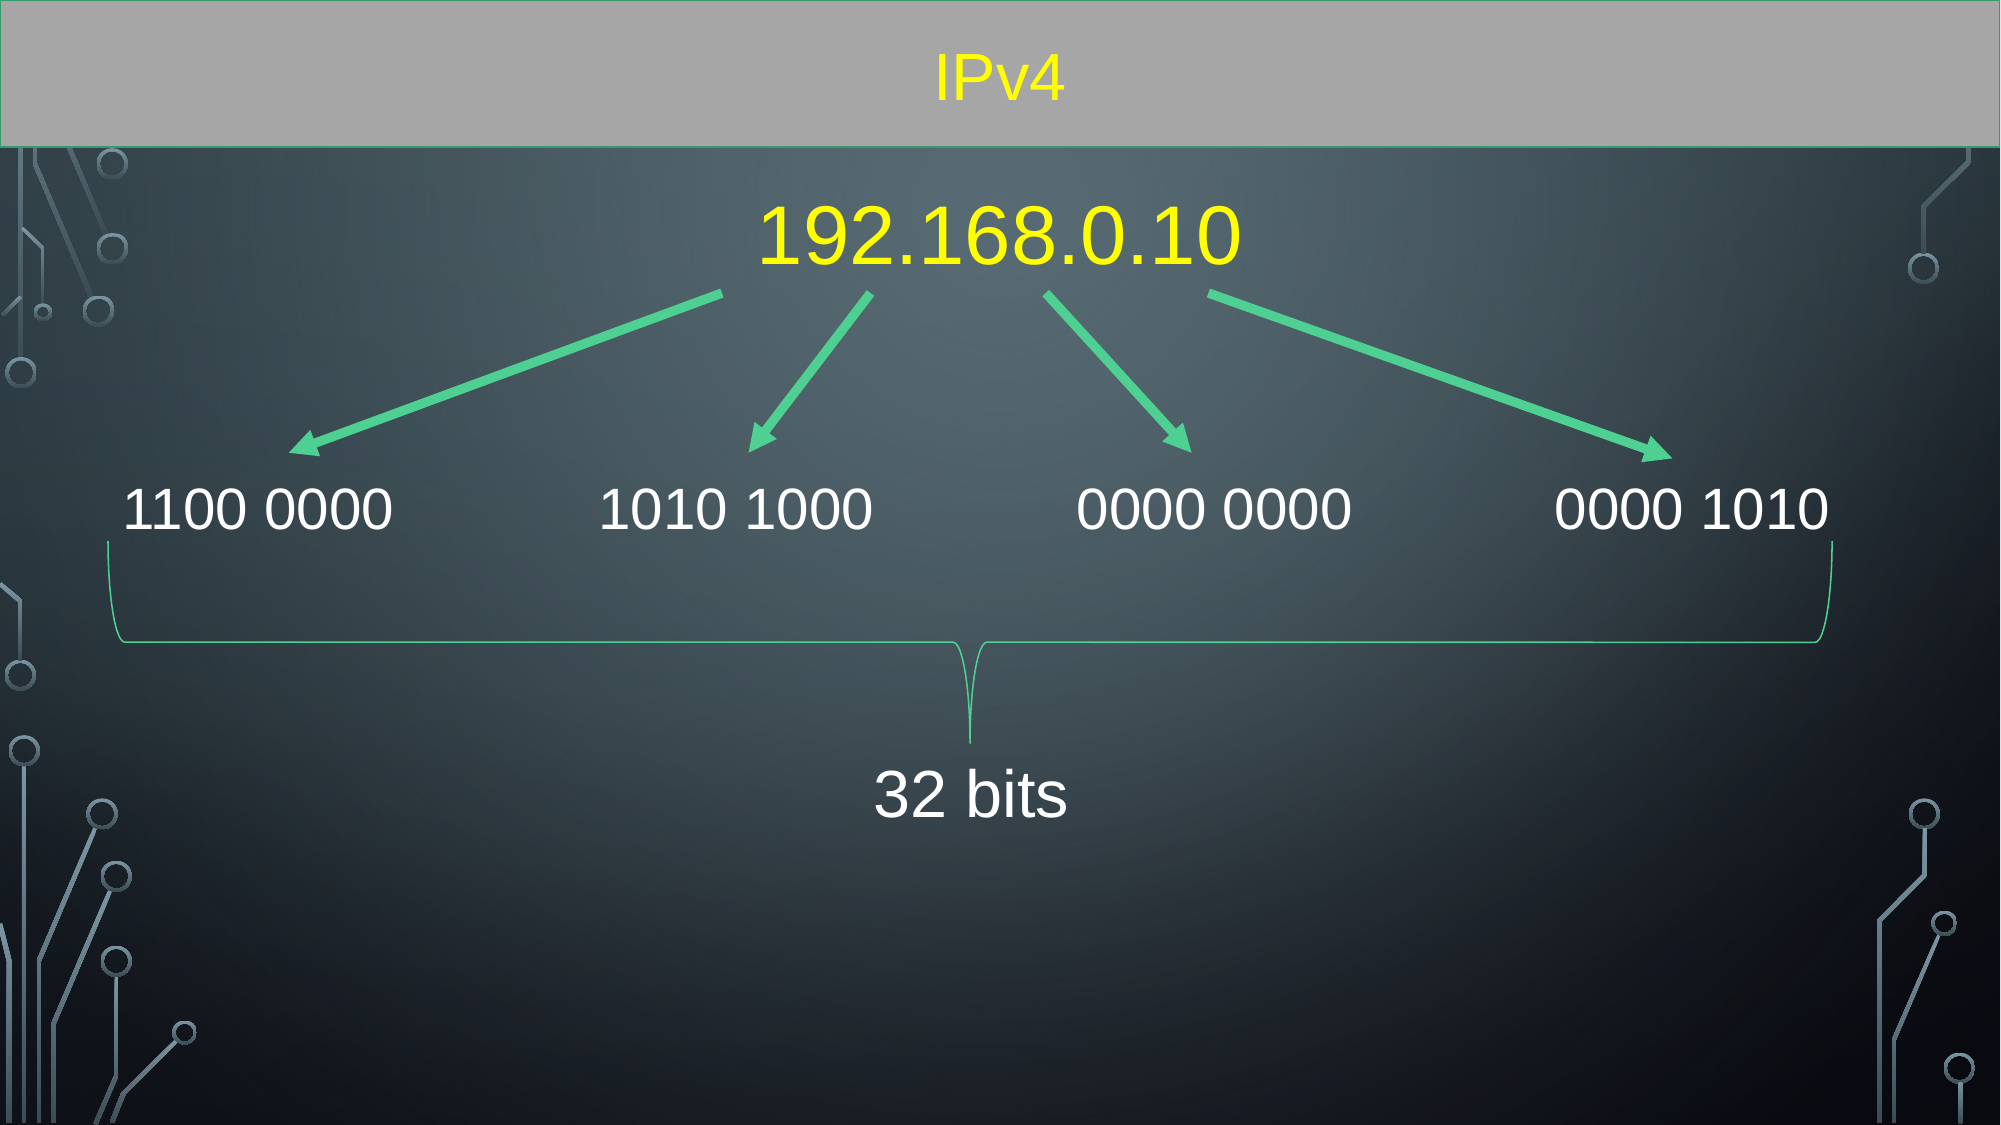

IPv4

192.168.0.10
1100 0000
1010 1000
0000 0000
0000 1010
32 bits